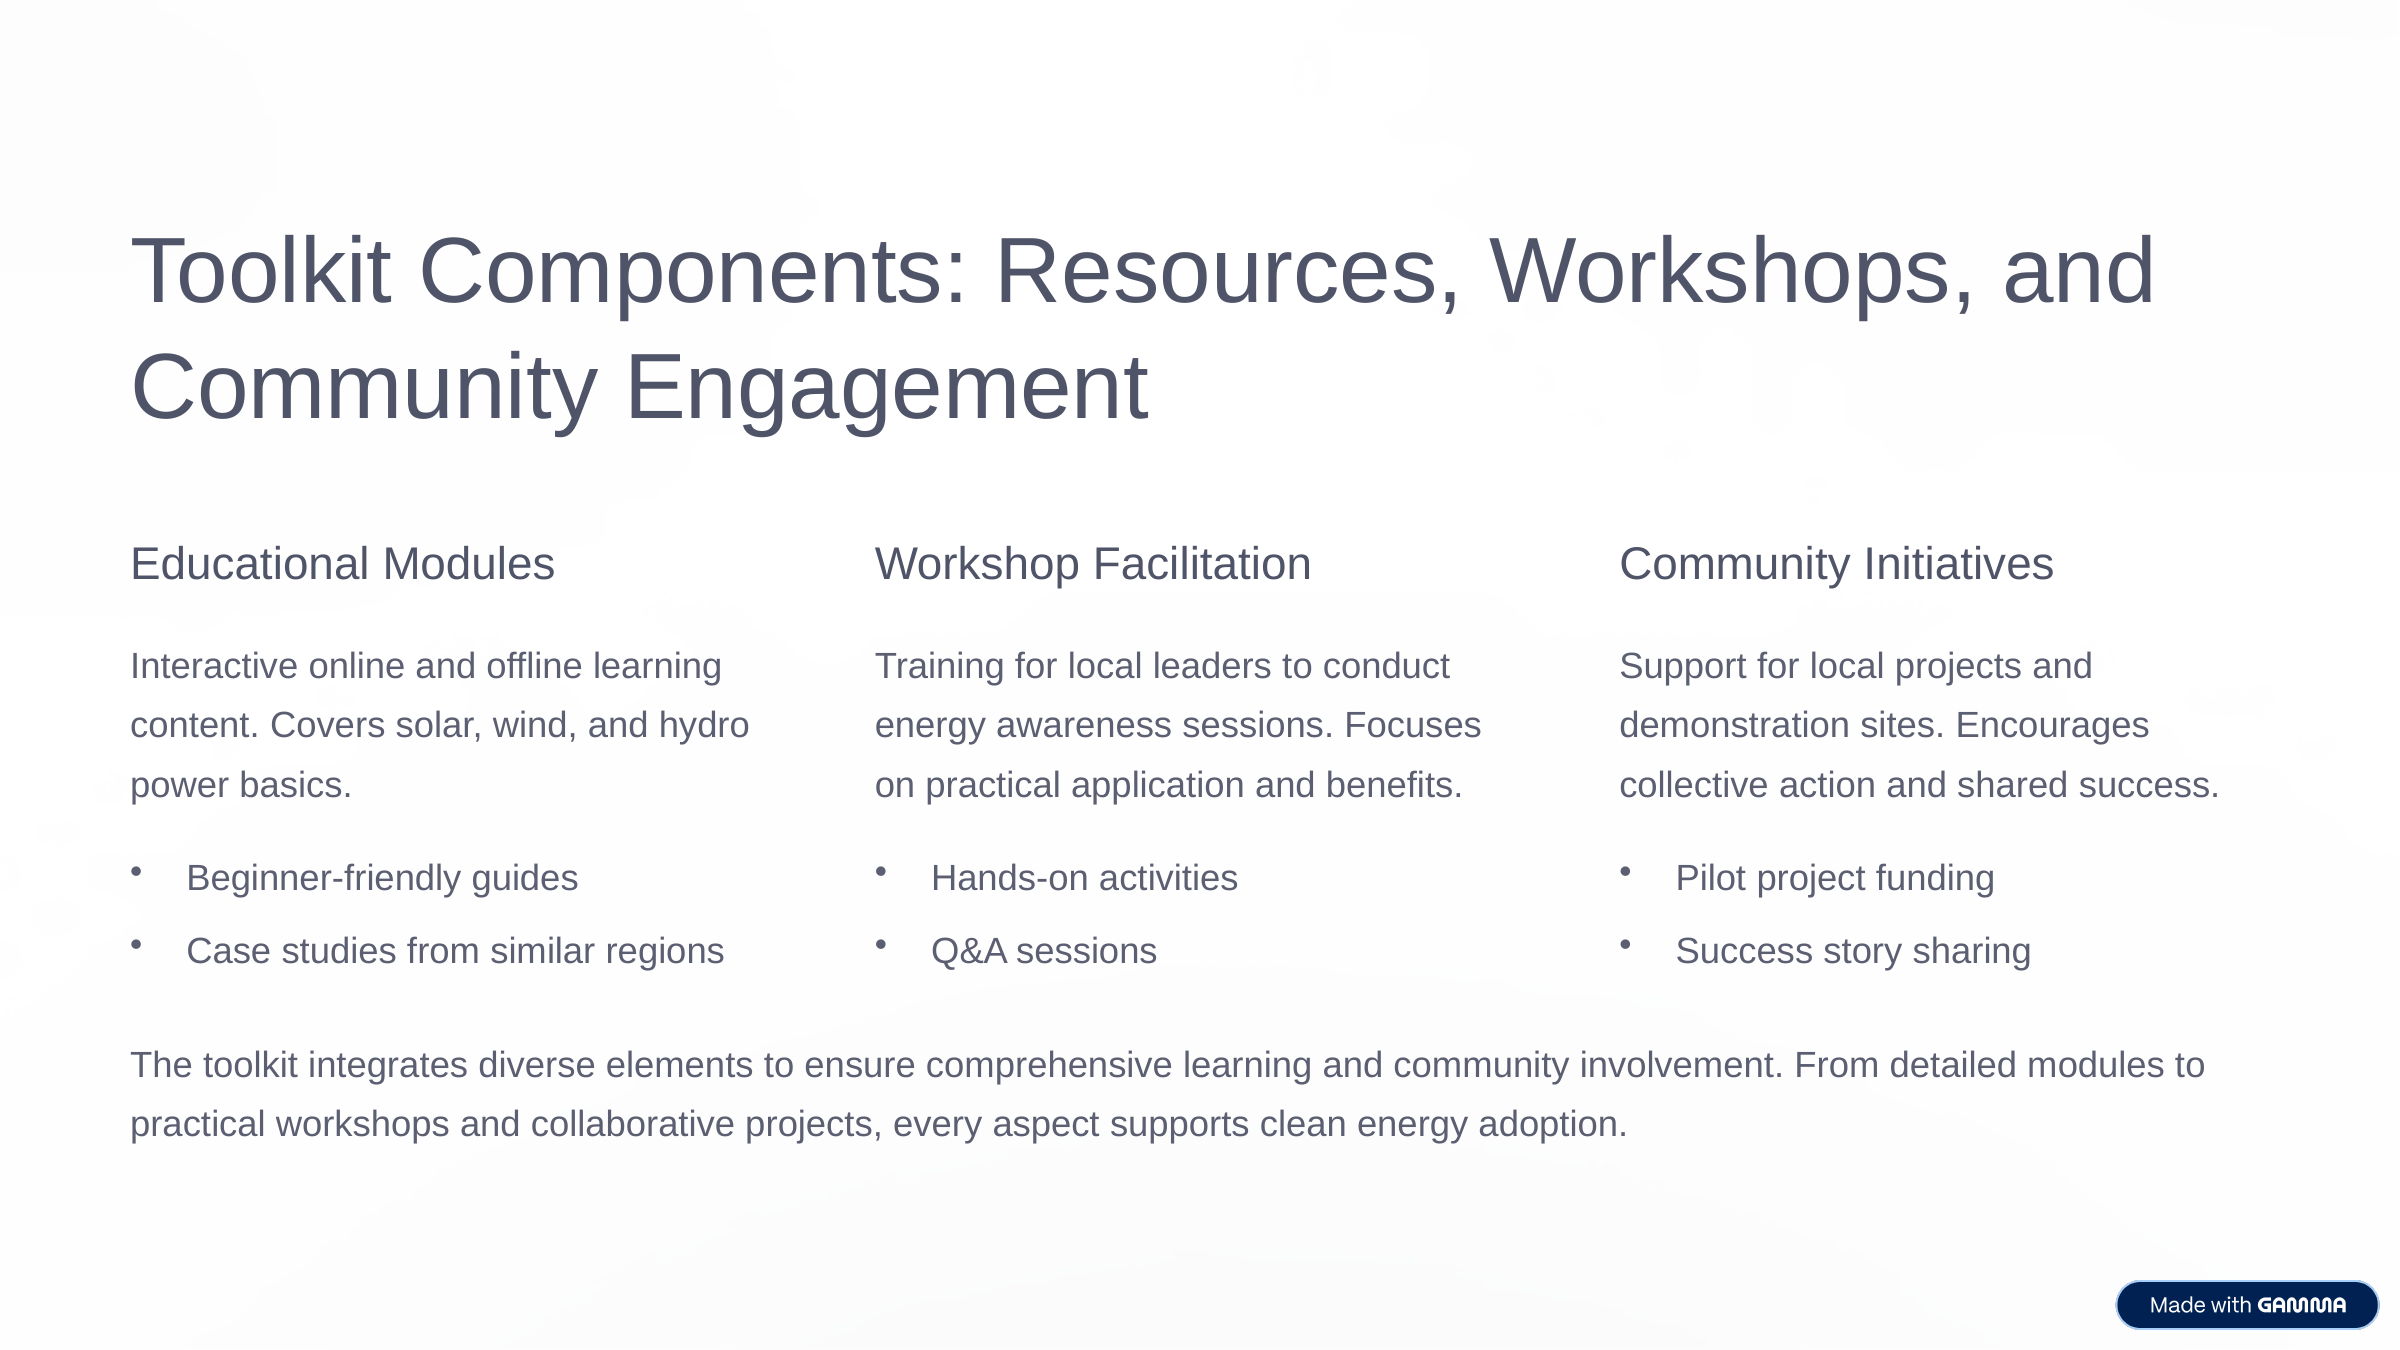

Toolkit Components: Resources, Workshops, and Community Engagement
Educational Modules
Workshop Facilitation
Community Initiatives
Interactive online and offline learning content. Covers solar, wind, and hydro power basics.
Training for local leaders to conduct energy awareness sessions. Focuses on practical application and benefits.
Support for local projects and demonstration sites. Encourages collective action and shared success.
Beginner-friendly guides
Hands-on activities
Pilot project funding
Case studies from similar regions
Q&A sessions
Success story sharing
The toolkit integrates diverse elements to ensure comprehensive learning and community involvement. From detailed modules to practical workshops and collaborative projects, every aspect supports clean energy adoption.